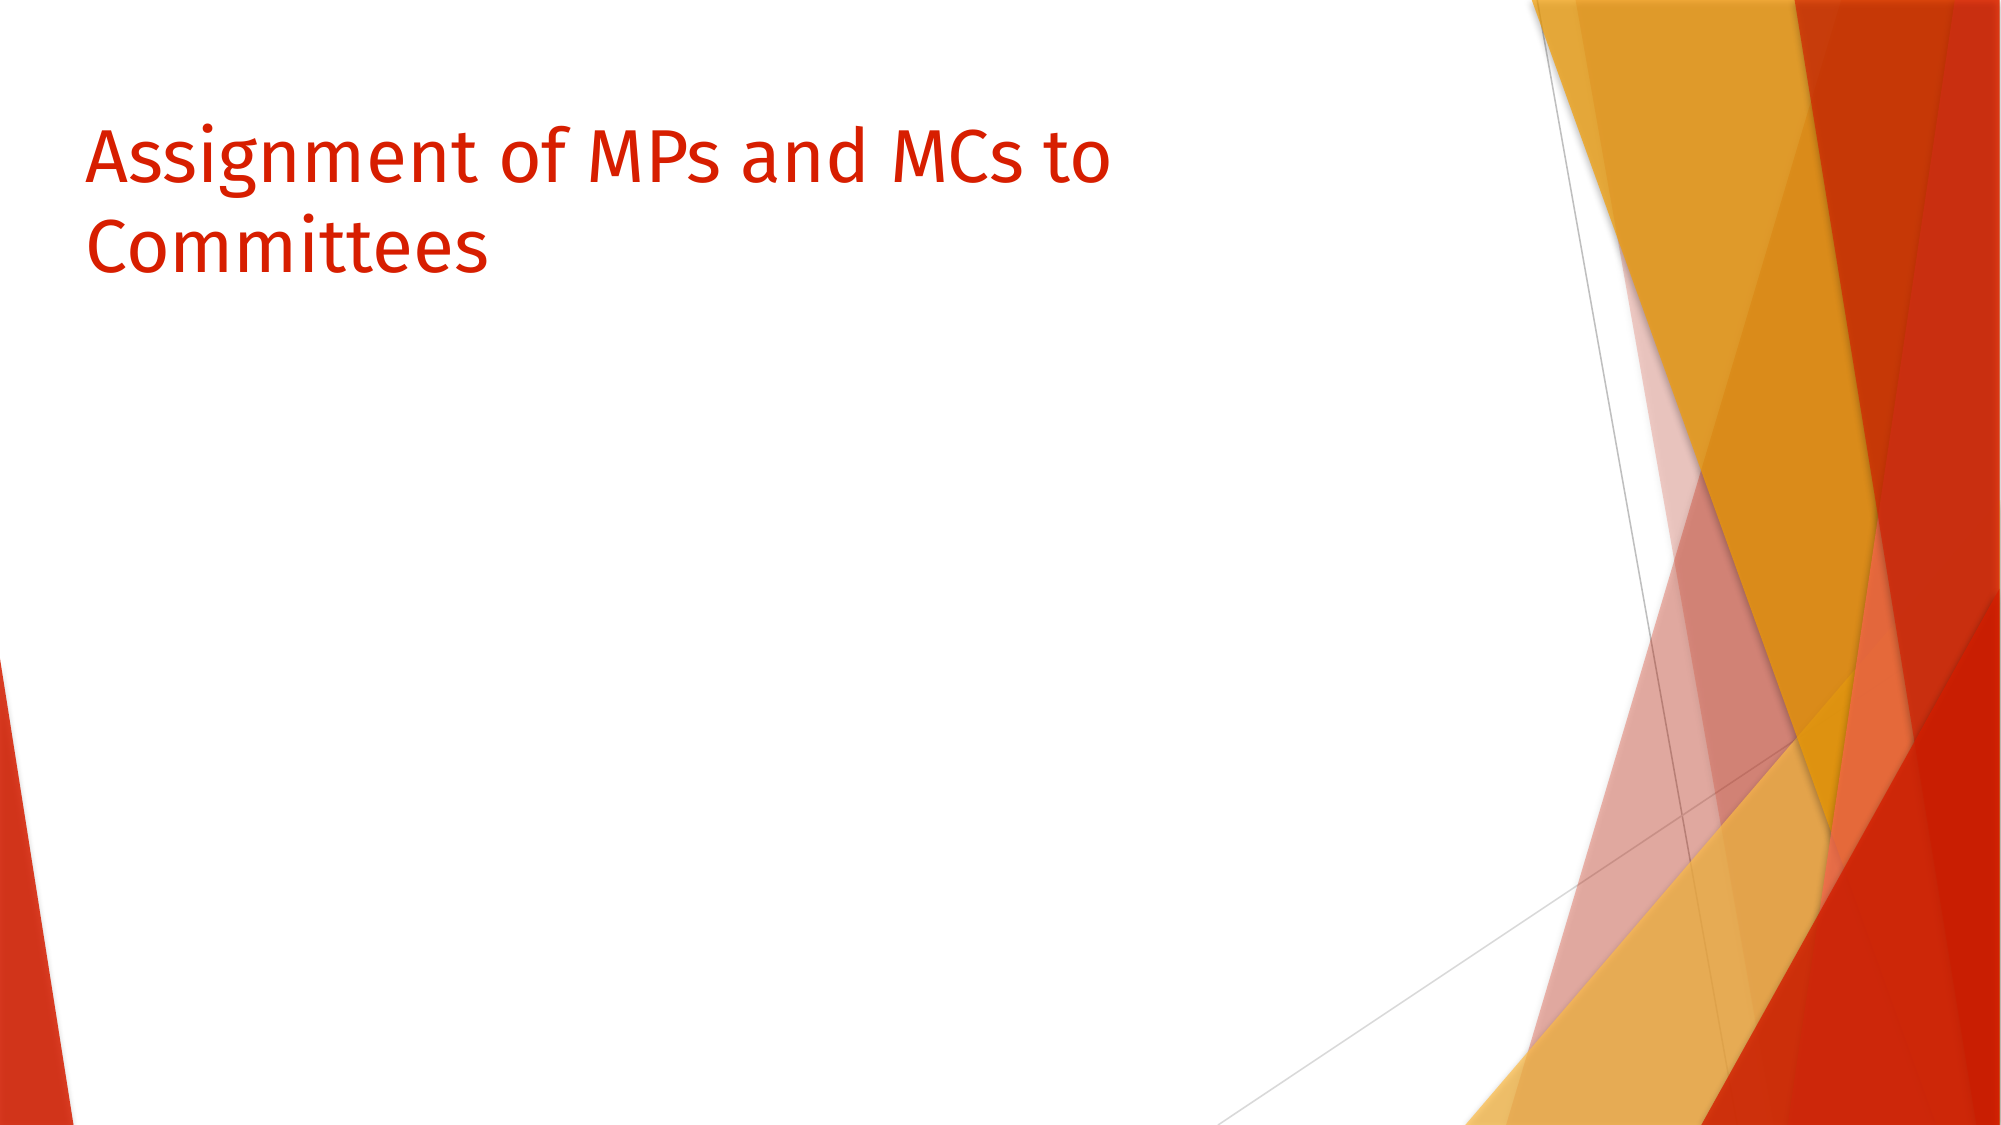

# Assignment of MPs and MCs to Committees